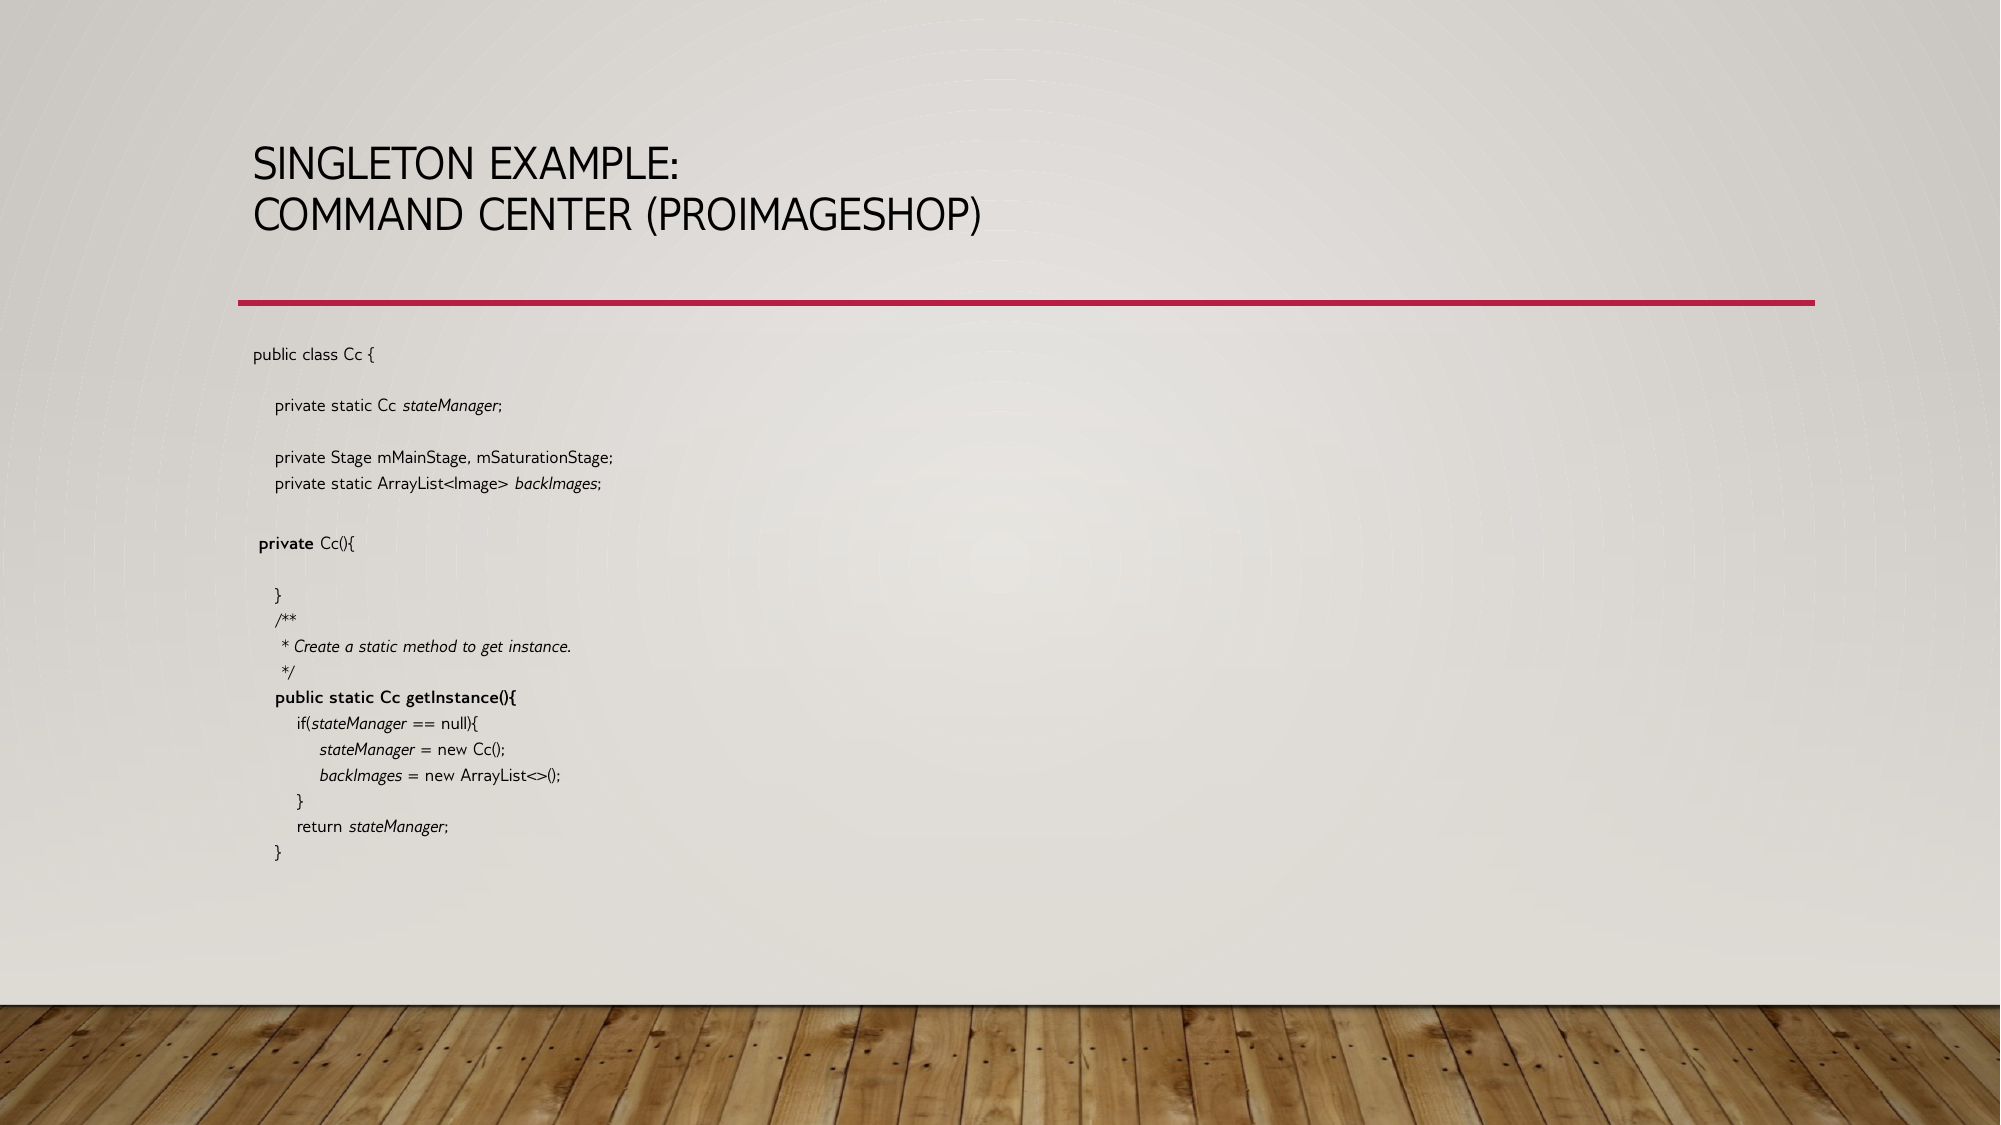

# Singleton example: Command center (proImageshop)
public class Cc {
    private static Cc stateManager;
    private Stage mMainStage, mSaturationStage;
    private static ArrayList<Image> backImages;
 private Cc(){
    }
    /**
     * Create a static method to get instance.
     */
    public static Cc getInstance(){
        if(stateManager == null){
            stateManager = new Cc();
            backImages = new ArrayList<>();
        }
        return stateManager;
    }